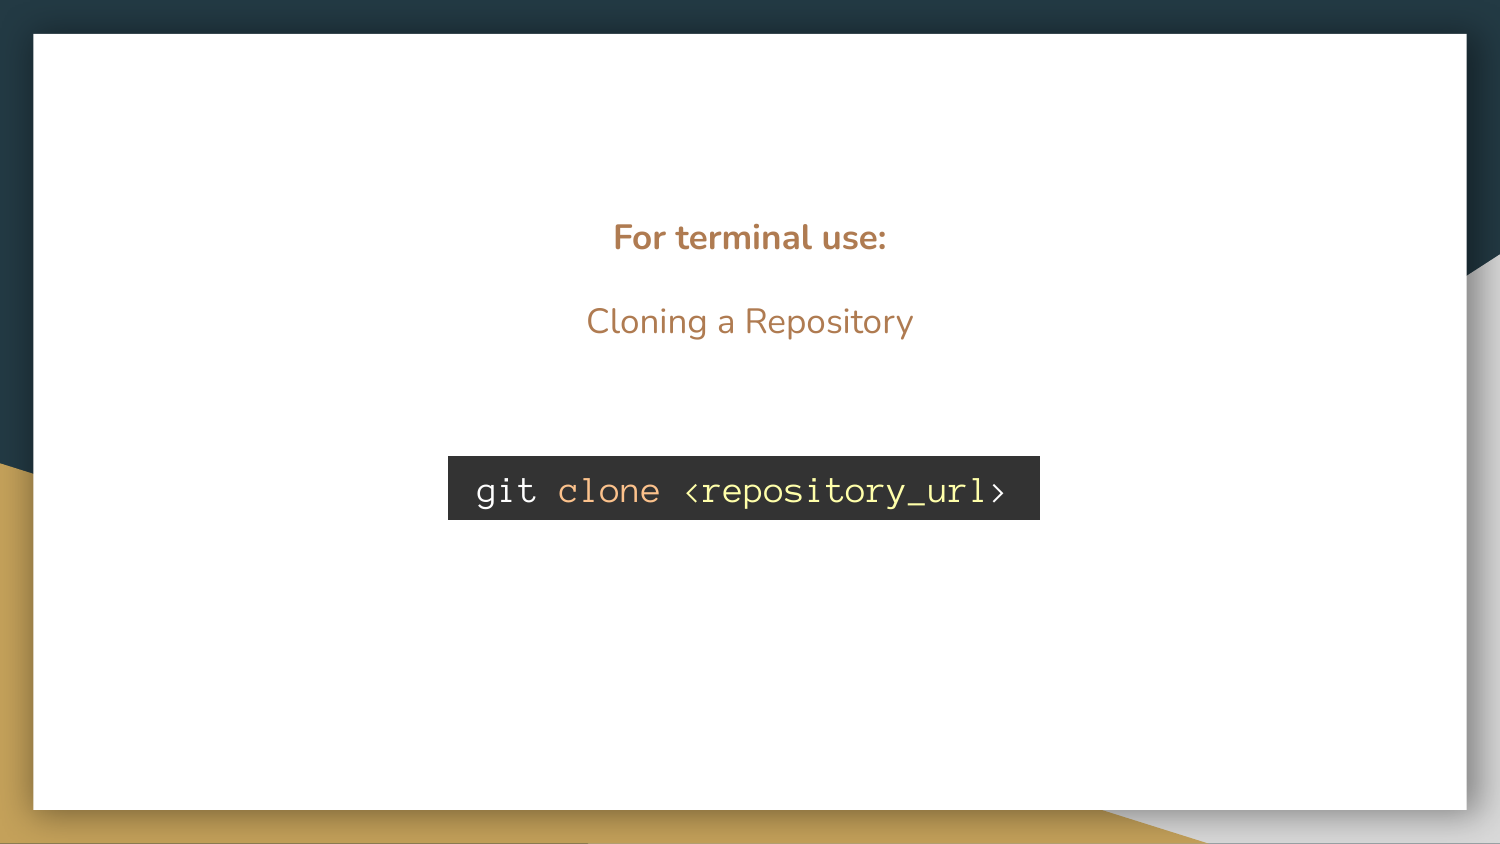

# For terminal use:

Cloning a Repository
| git clone <repository\_url> |
| --- |